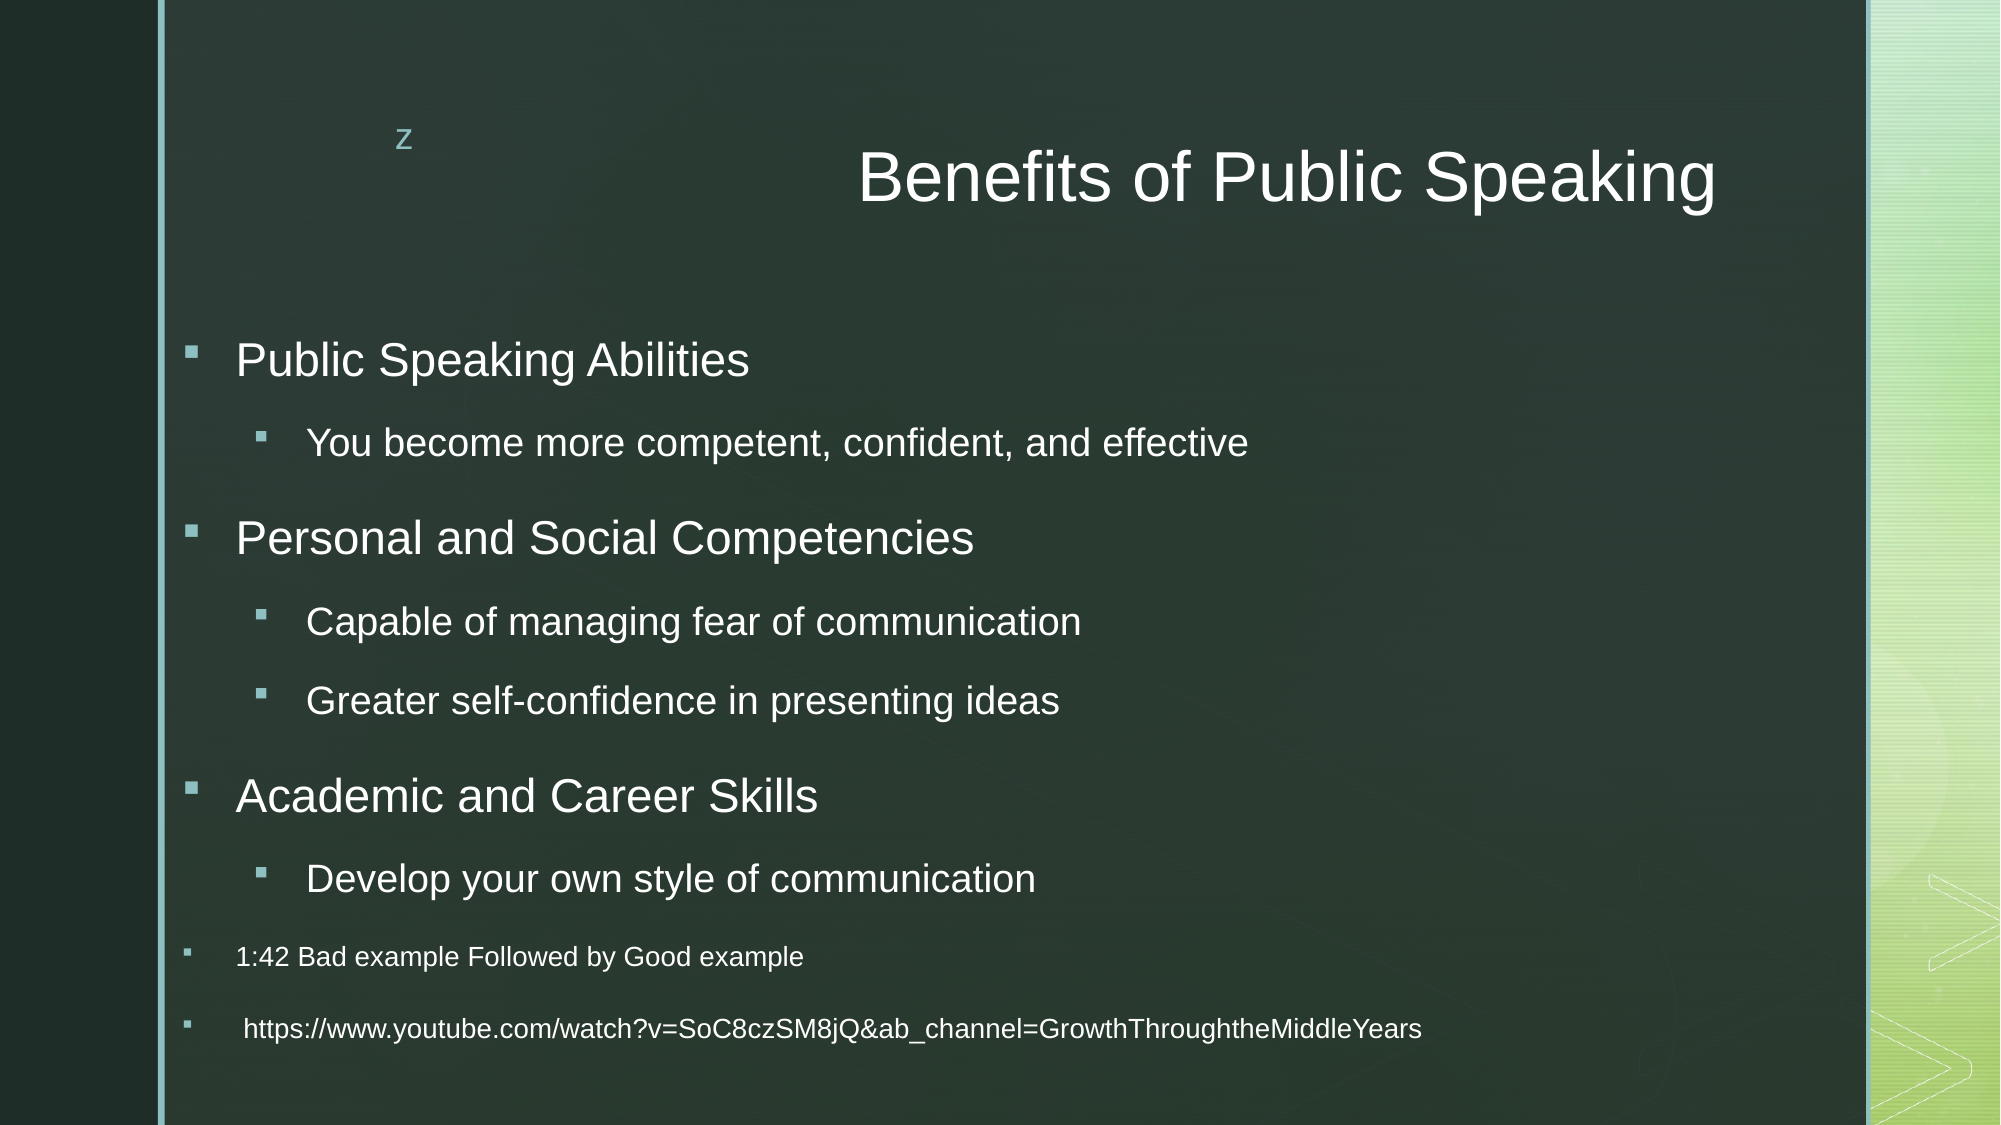

# Benefits of Public Speaking
Public Speaking Abilities
You become more competent, confident, and effective
Personal and Social Competencies
Capable of managing fear of communication
Greater self-confidence in presenting ideas
Academic and Career Skills
Develop your own style of communication
1:42 Bad example Followed by Good example
 https://www.youtube.com/watch?v=SoC8czSM8jQ&ab_channel=GrowthThroughtheMiddleYears